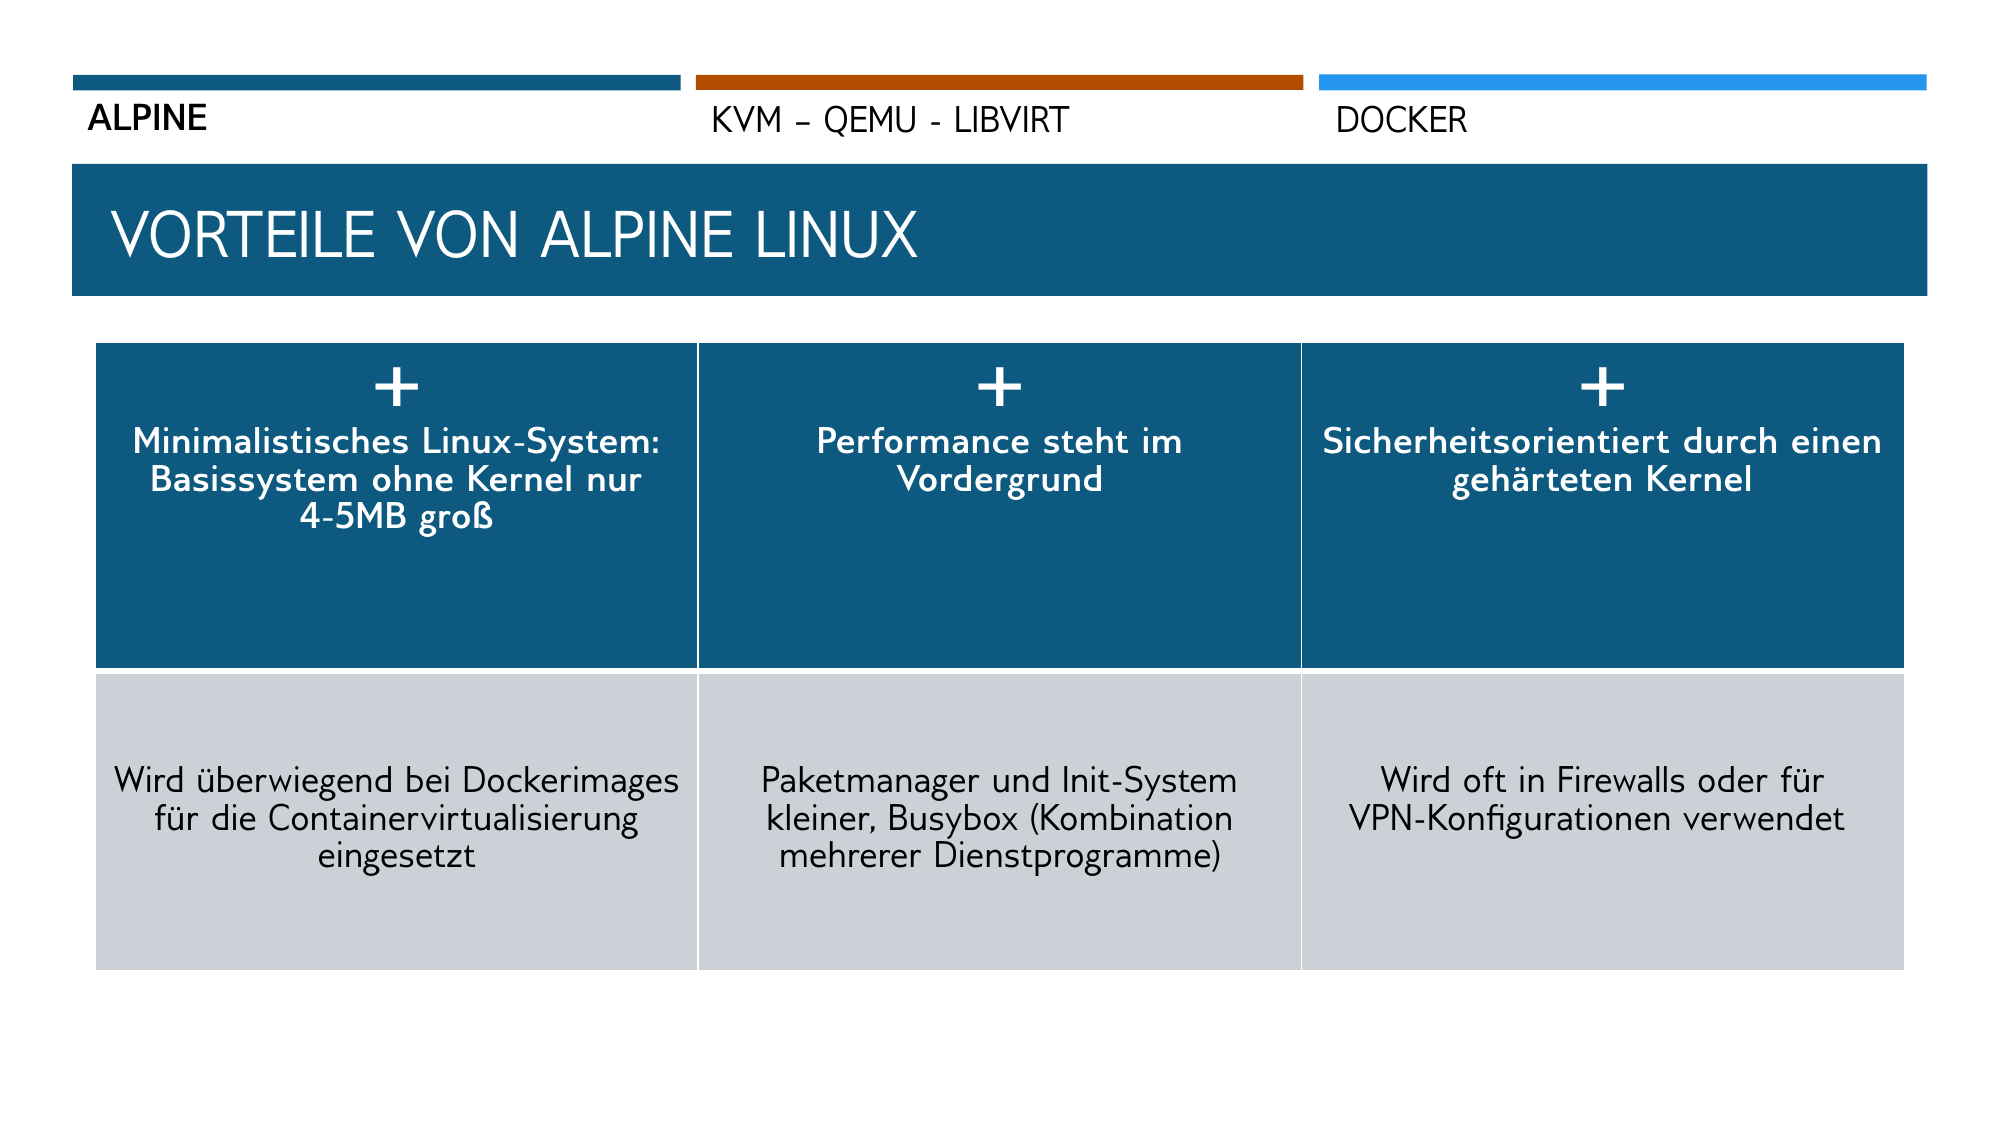

Alpine
KVM – Qemu - Libvirt
Docker
# Vorteile von Alpine Linux
| + Minimalistisches Linux-System: Basissystem ohne Kernel nur 4-5MB groß | + Performance steht im Vordergrund | + Sicherheitsorientiert durch einen gehärteten Kernel |
| --- | --- | --- |
| Wird überwiegend bei Dockerimages für die Containervirtualisierung eingesetzt | Paketmanager und Init-System kleiner, Busybox (Kombination mehrerer Dienstprogramme) | Wird oft in Firewalls oder für VPN-Konfigurationen verwendet |